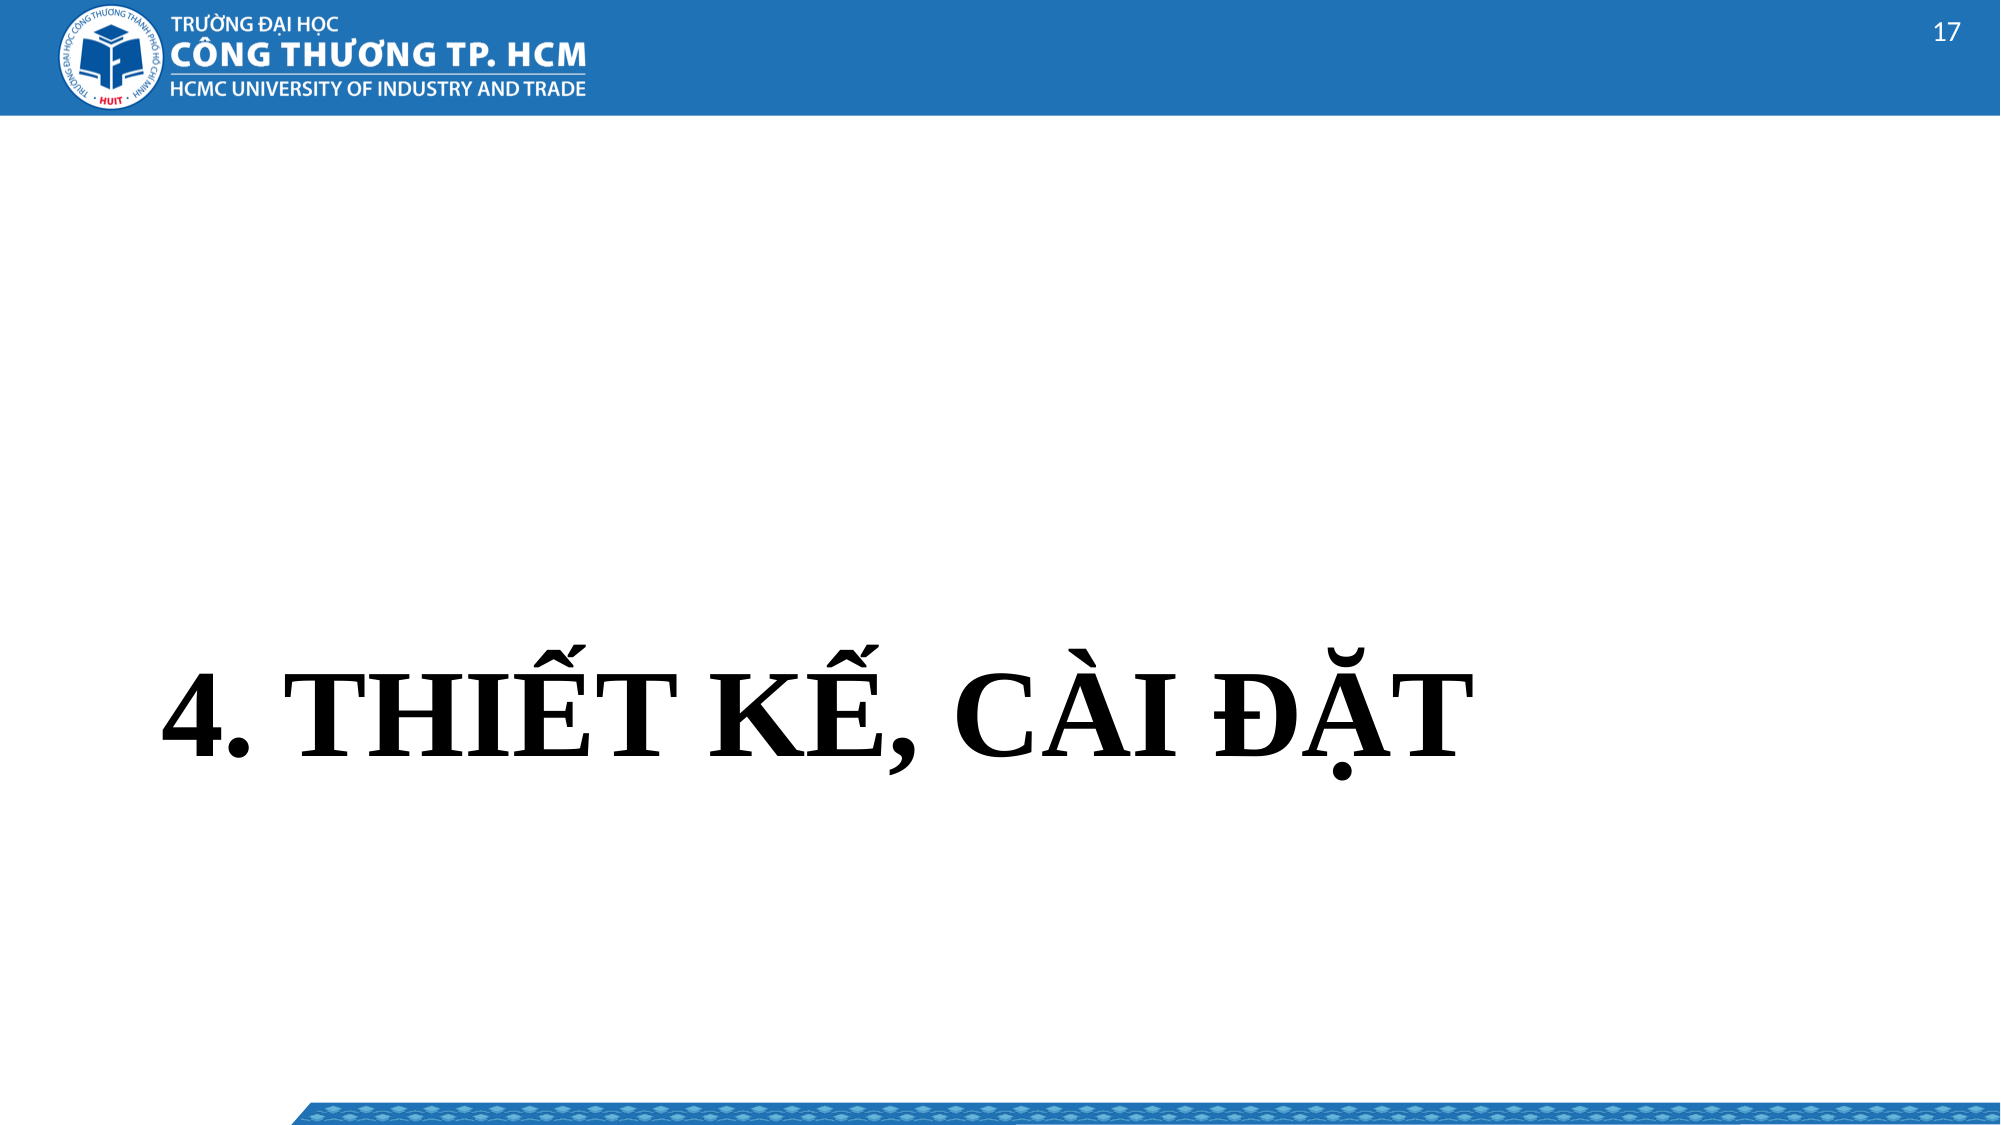

17
# 4. THIẾT KẾ, CÀI ĐẶT